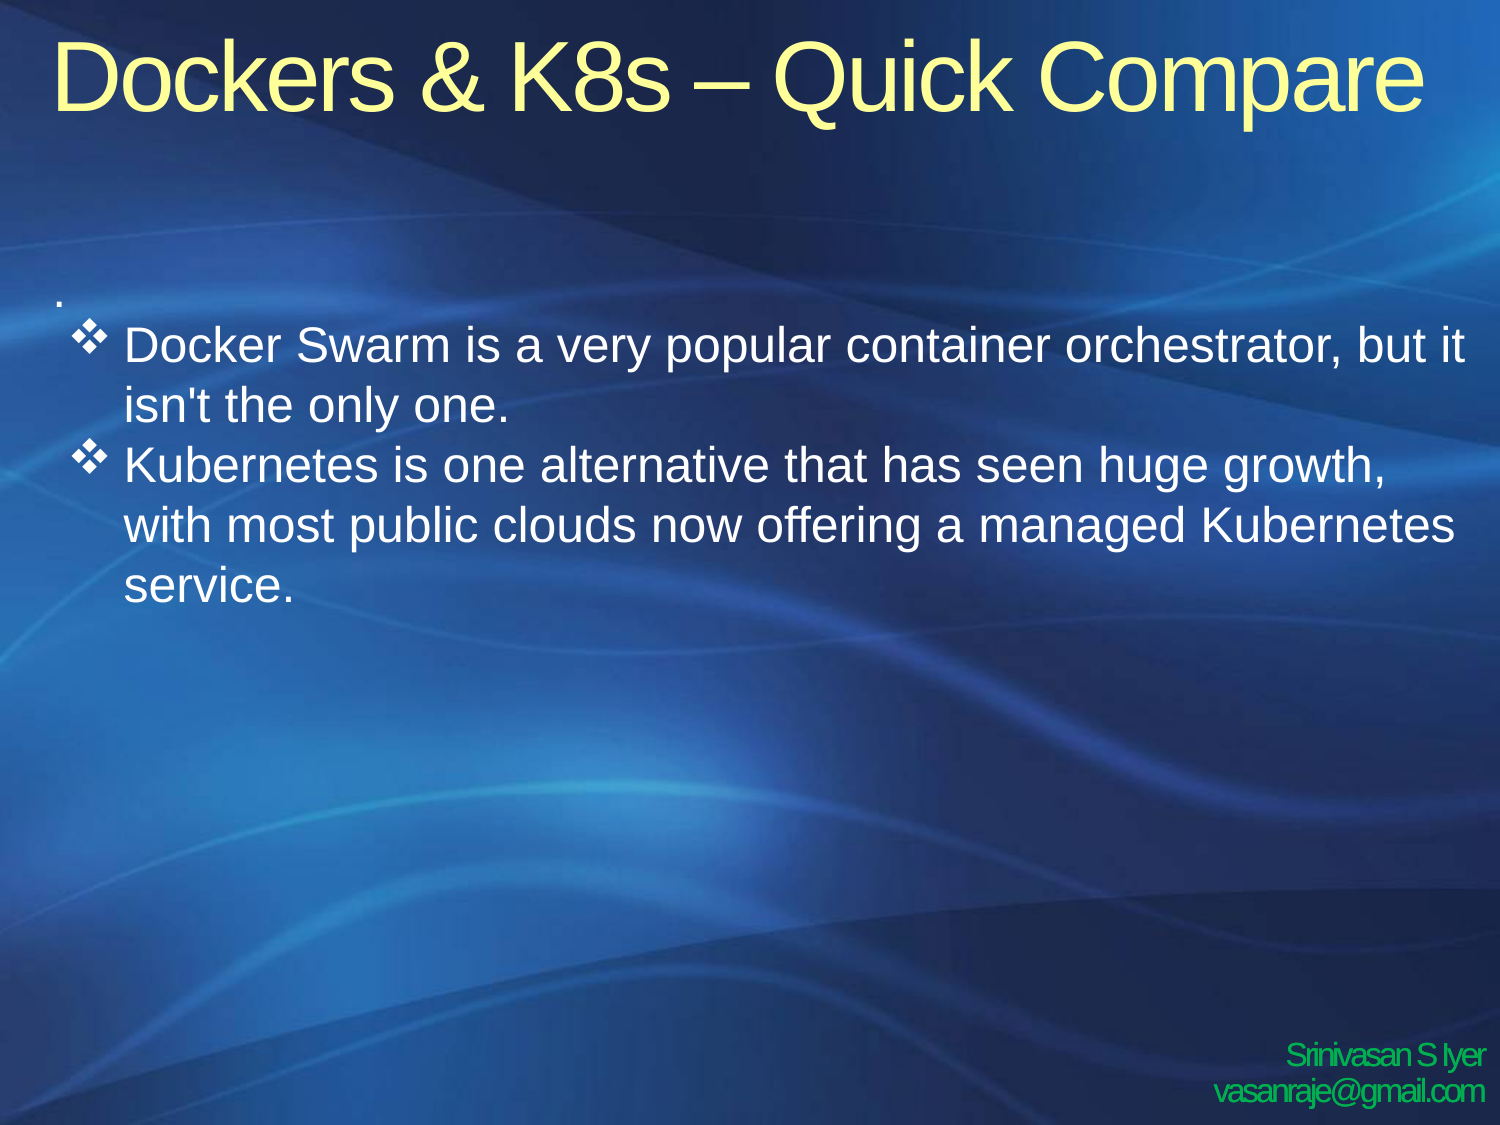

Dockers & K8s – Quick Compare
.
Docker Swarm is a very popular container orchestrator, but it isn't the only one.
Kubernetes is one alternative that has seen huge growth, with most public clouds now offering a managed Kubernetes service.